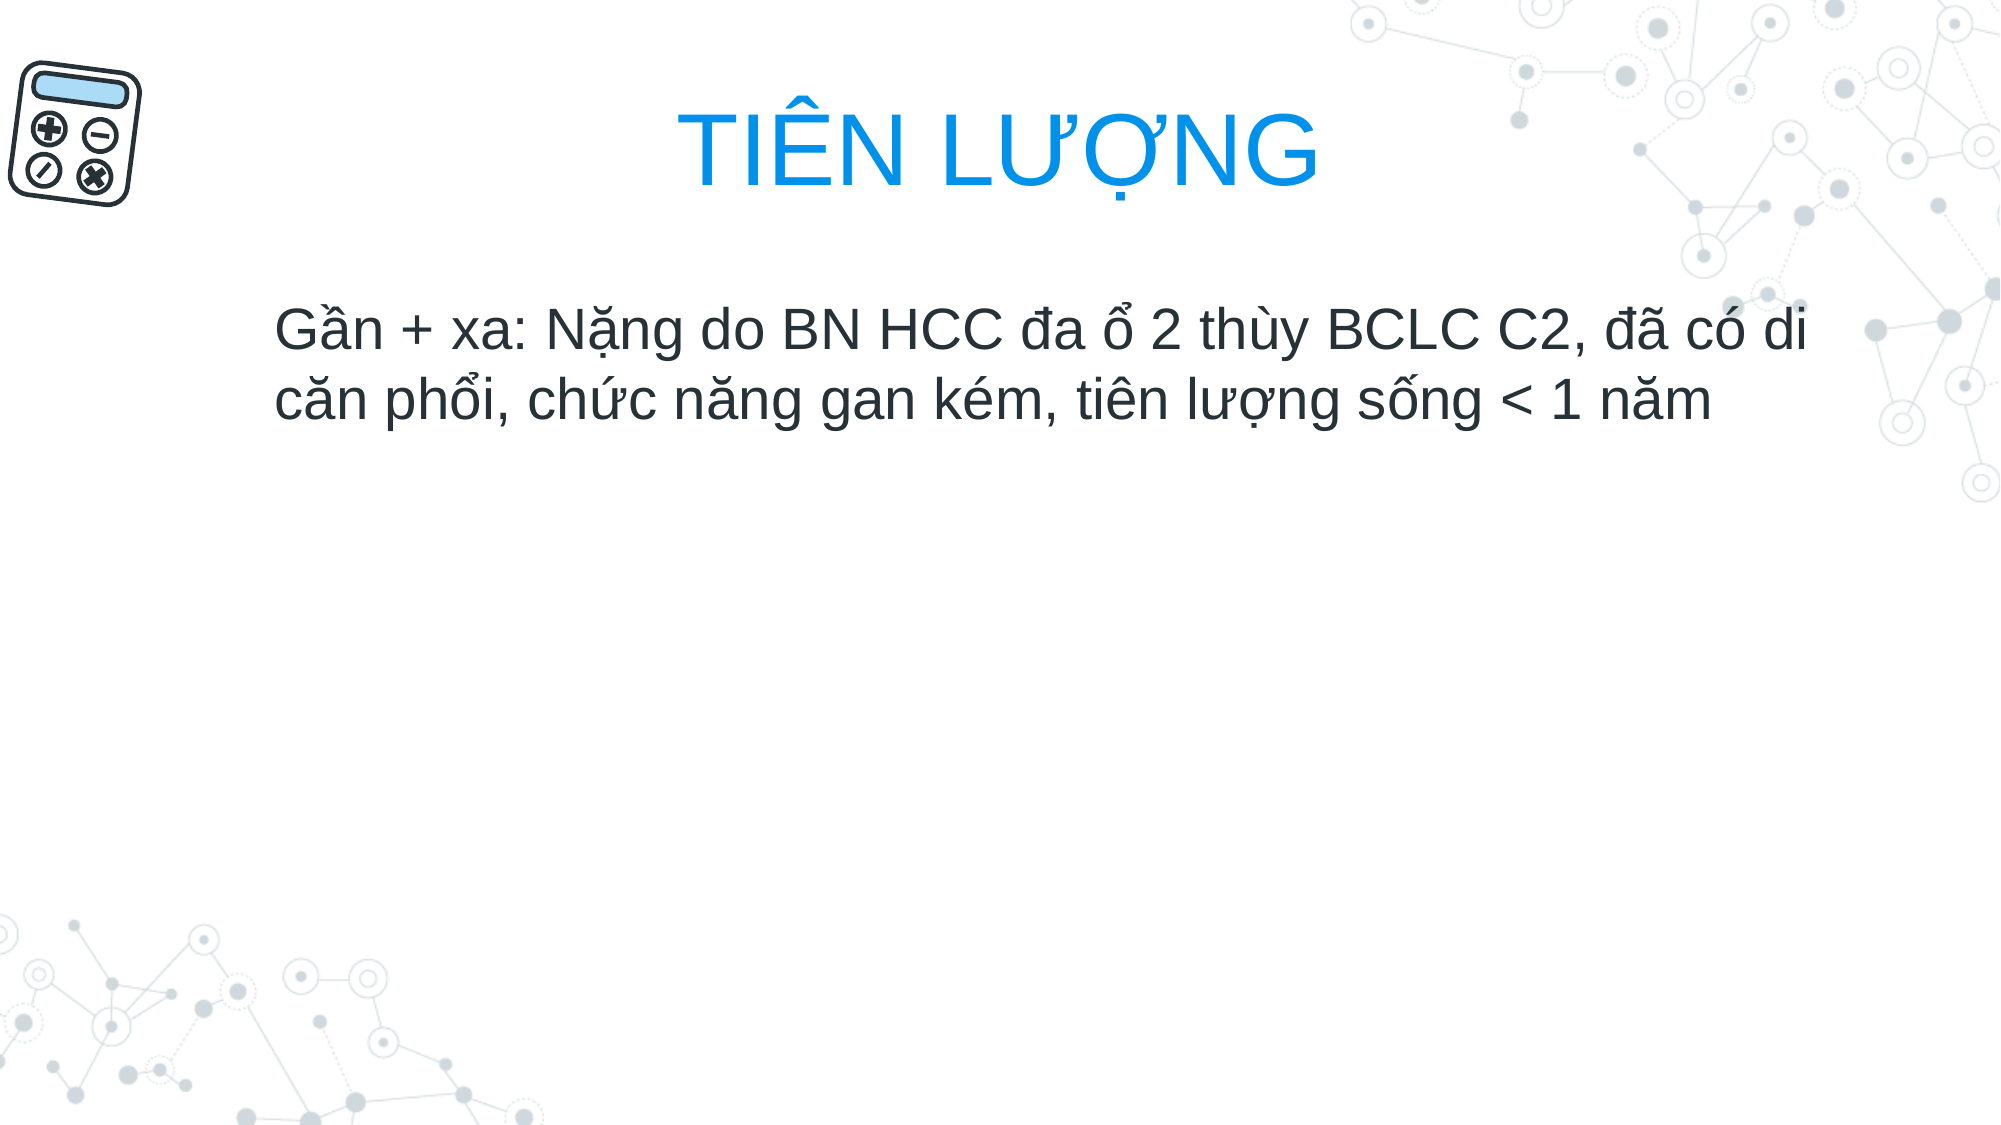

# TIÊN LƯỢNG
Gần + xa: Nặng do BN HCC đa ổ 2 thùy BCLC C2, đã có di căn phổi, chức năng gan kém, tiên lượng sống < 1 năm